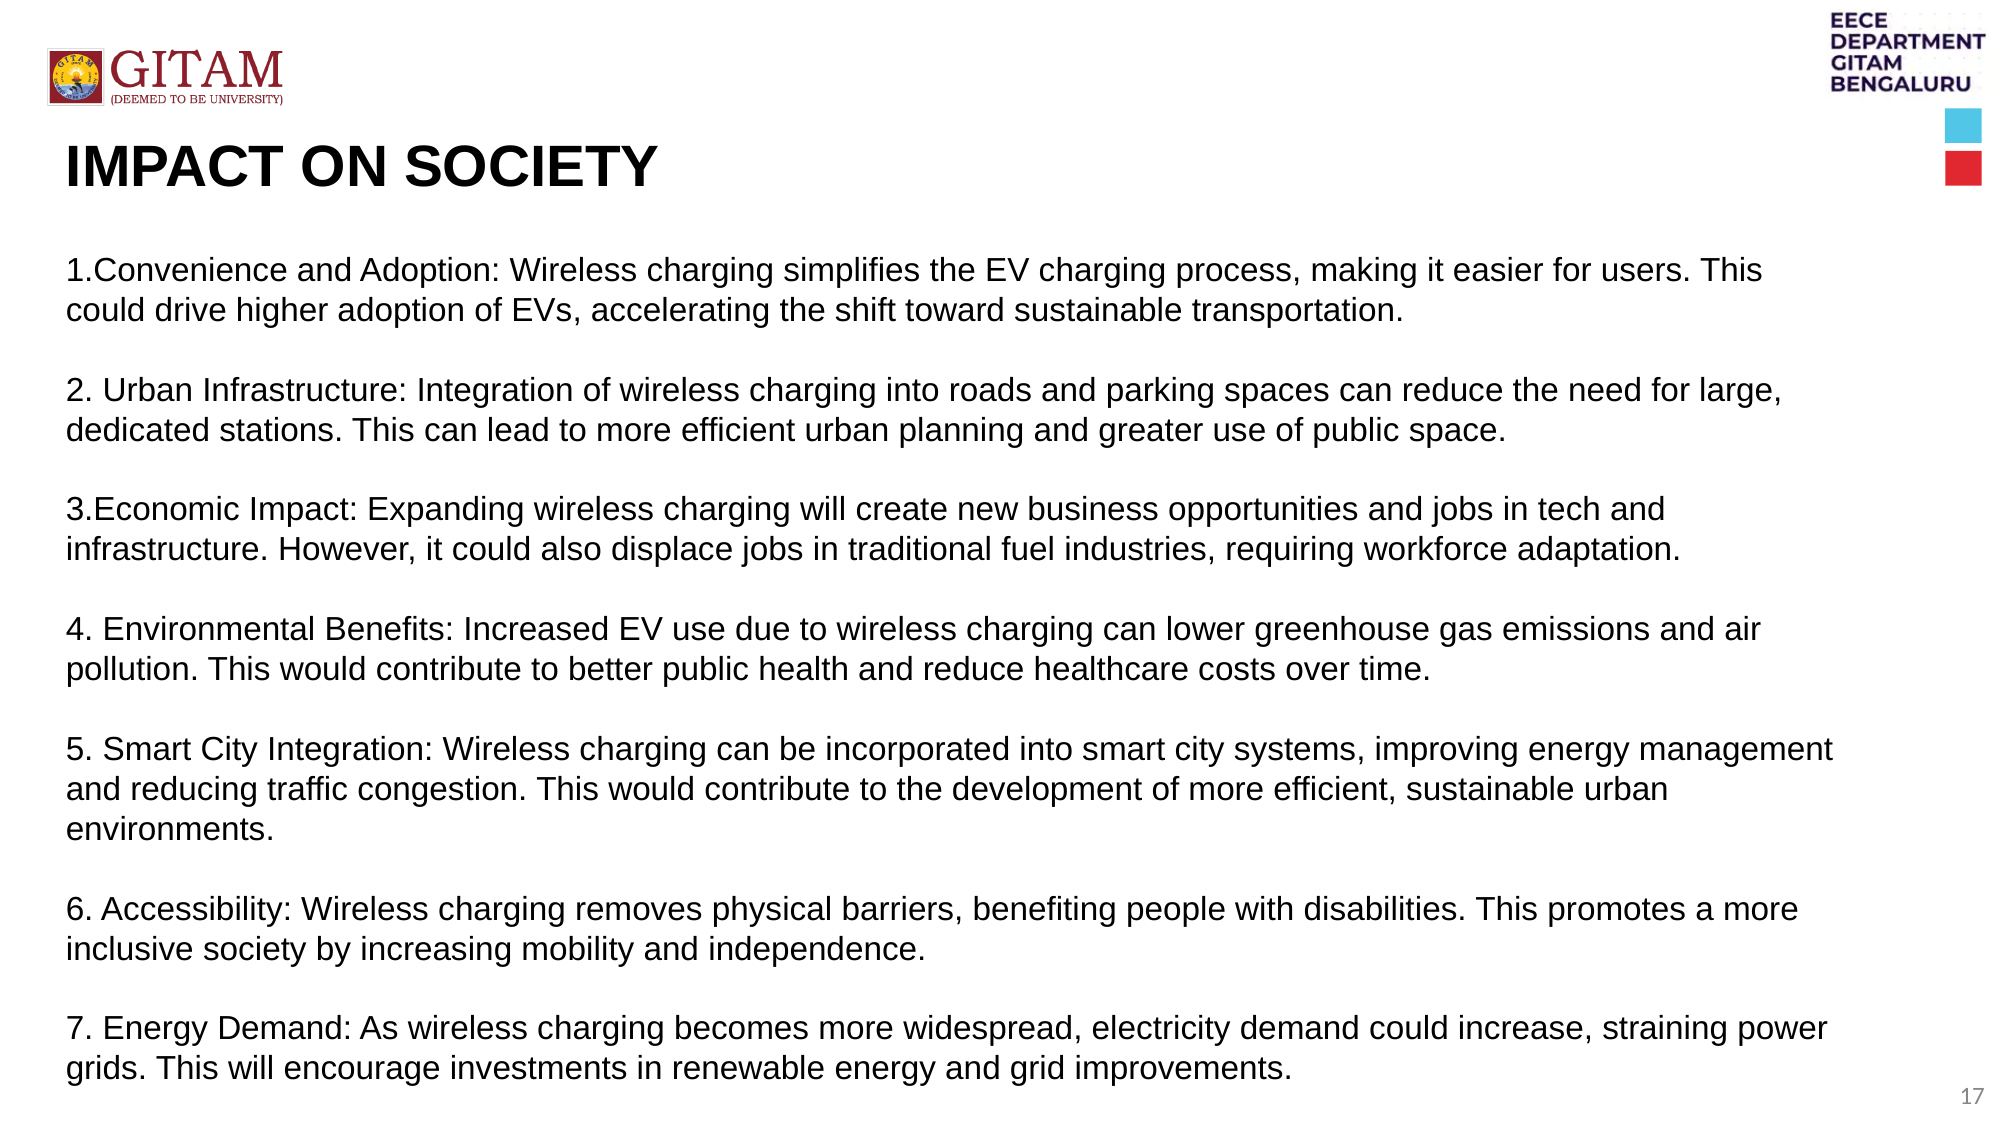

IMPACT ON SOCIETY

1.Convenience and Adoption: Wireless charging simplifies the EV charging process, making it easier for users. This could drive higher adoption of EVs, accelerating the shift toward sustainable transportation.

2. Urban Infrastructure: Integration of wireless charging into roads and parking spaces can reduce the need for large, dedicated stations. This can lead to more efficient urban planning and greater use of public space.

3.Economic Impact: Expanding wireless charging will create new business opportunities and jobs in tech and infrastructure. However, it could also displace jobs in traditional fuel industries, requiring workforce adaptation.

4. Environmental Benefits: Increased EV use due to wireless charging can lower greenhouse gas emissions and air pollution. This would contribute to better public health and reduce healthcare costs over time.

5. Smart City Integration: Wireless charging can be incorporated into smart city systems, improving energy management and reducing traffic congestion. This would contribute to the development of more efficient, sustainable urban environments.

6. Accessibility: Wireless charging removes physical barriers, benefiting people with disabilities. This promotes a more inclusive society by increasing mobility and independence.

7. Energy Demand: As wireless charging becomes more widespread, electricity demand could increase, straining power grids. This will encourage investments in renewable energy and grid improvements.
17